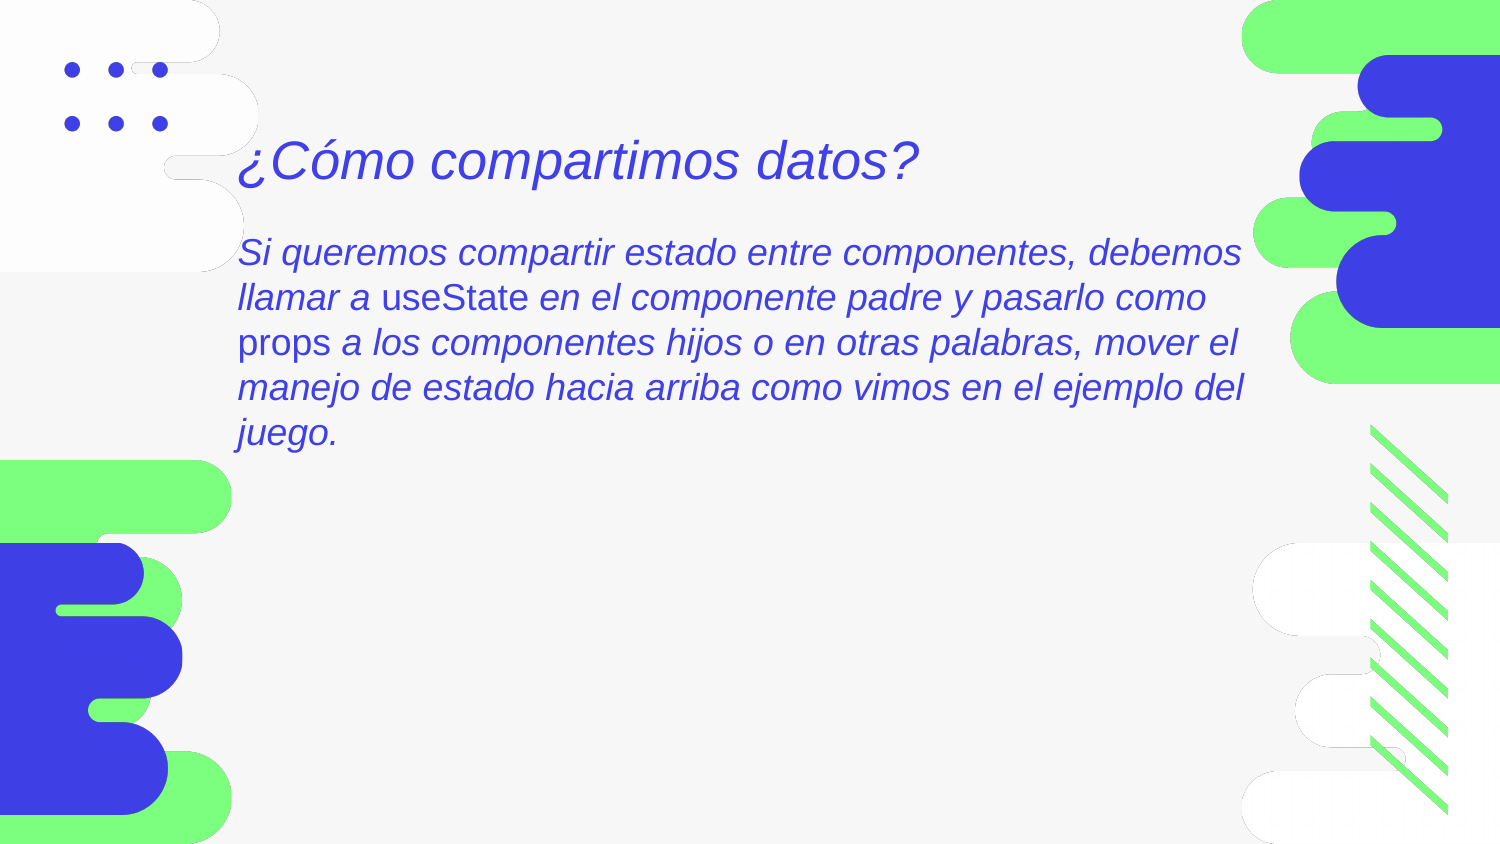

¿Cómo compartimos datos?
Si queremos compartir estado entre componentes, debemos llamar a useState en el componente padre y pasarlo como props a los componentes hijos o en otras palabras, mover el manejo de estado hacia arriba como vimos en el ejemplo del juego.